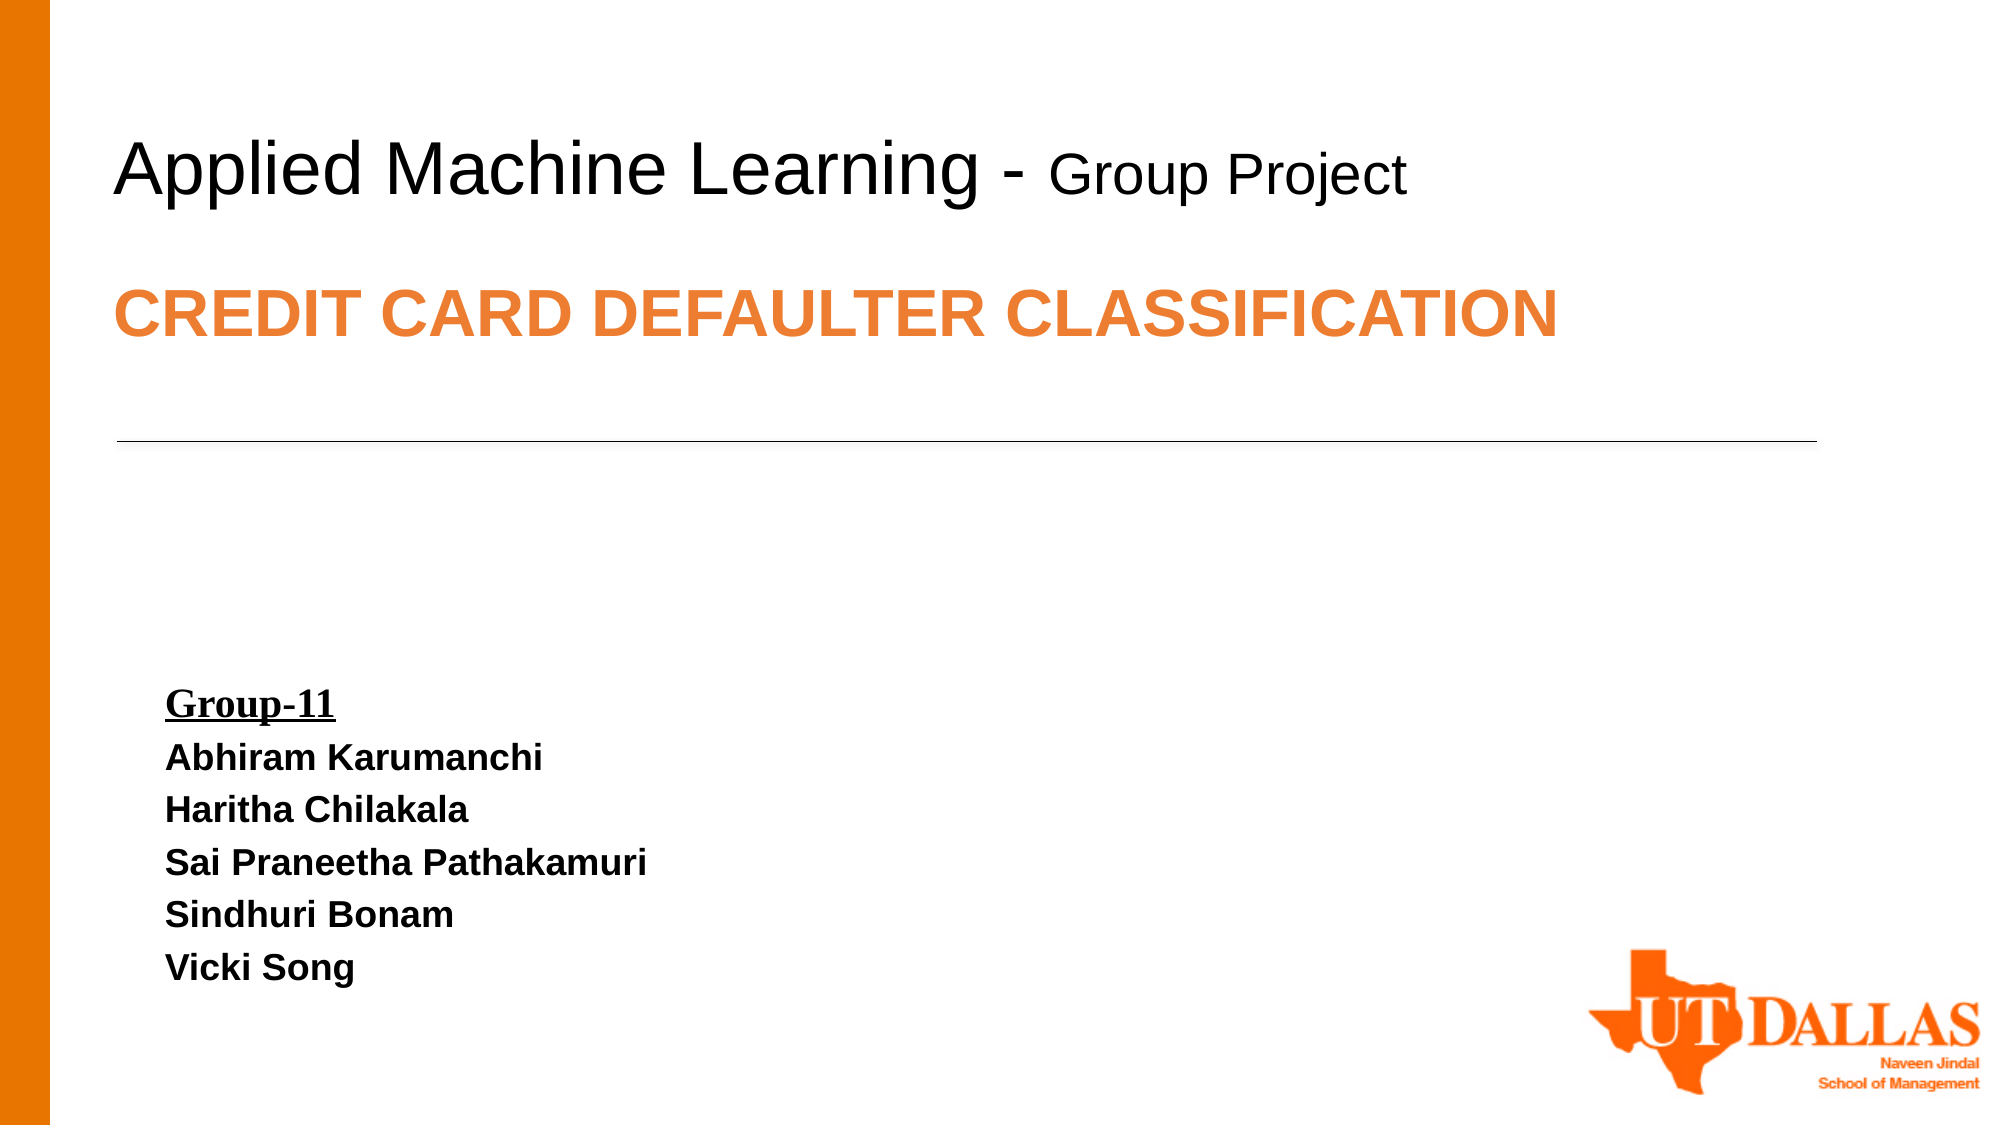

# Applied Machine Learning - Group Project CREDIT CARD DEFAULTER CLASSIFICATION
Group-11
Abhiram Karumanchi
Haritha Chilakala
Sai Praneetha Pathakamuri
Sindhuri Bonam
Vicki Song